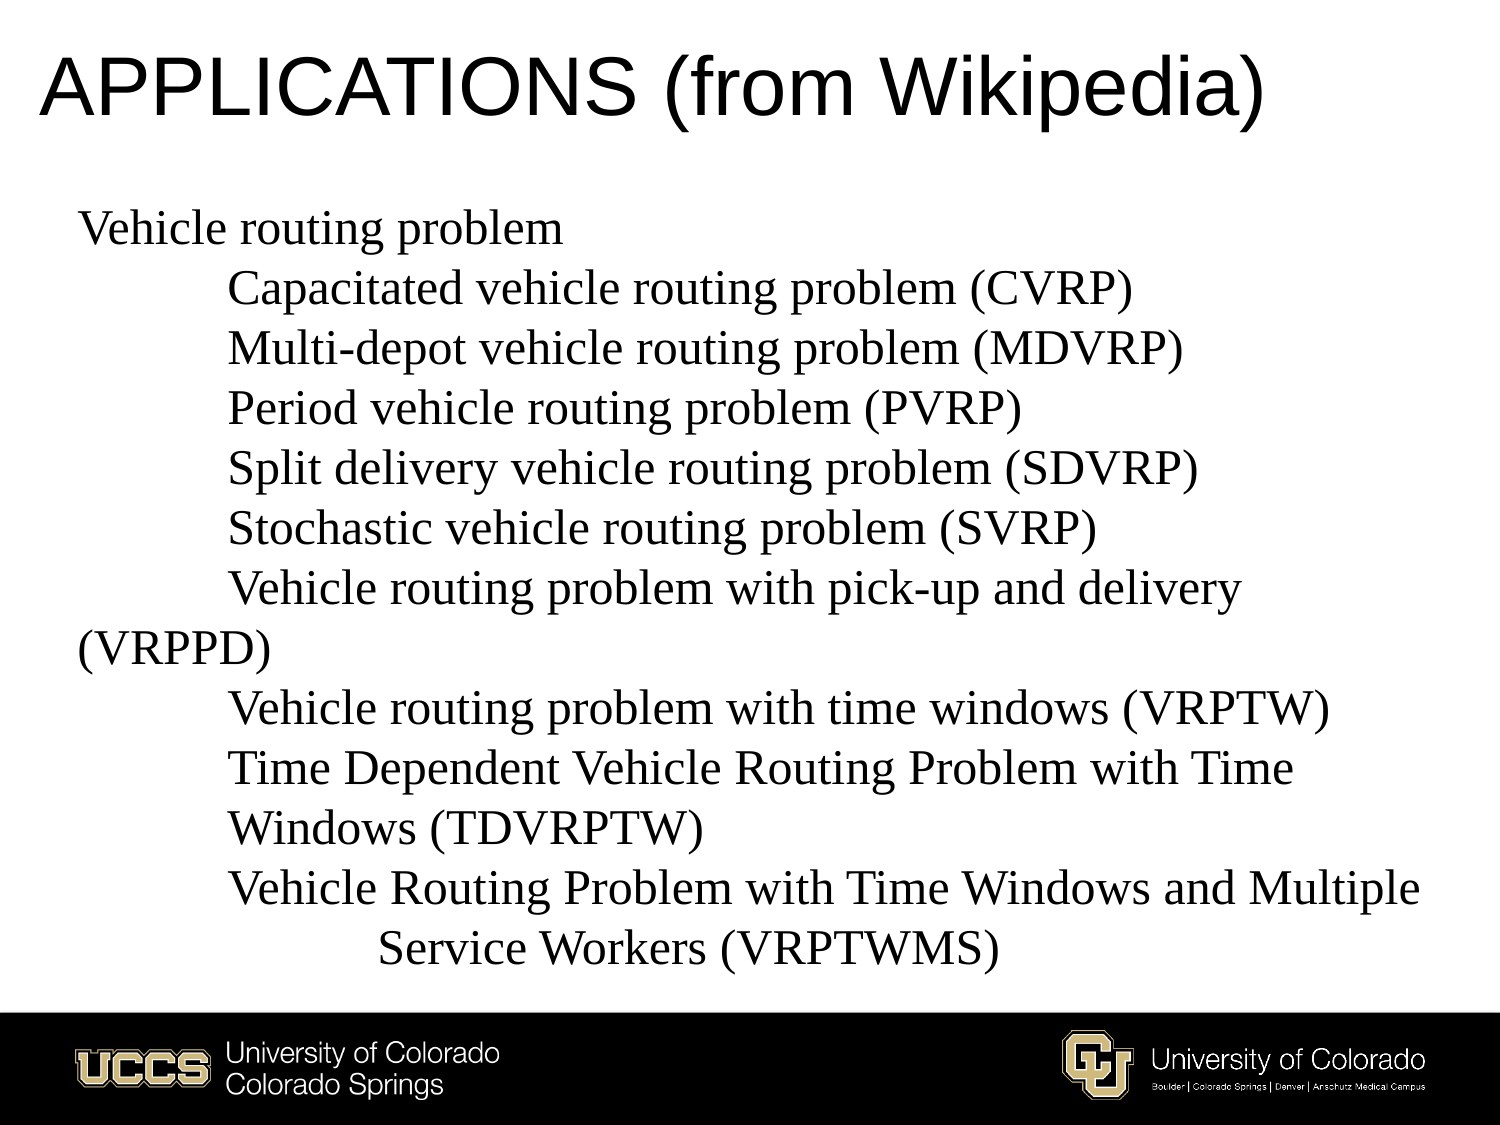

# APPLICATIONS (from Wikipedia)
Vehicle routing problem
	Capacitated vehicle routing problem (CVRP)
	Multi-depot vehicle routing problem (MDVRP)
	Period vehicle routing problem (PVRP)
	Split delivery vehicle routing problem (SDVRP)
	Stochastic vehicle routing problem (SVRP)
	Vehicle routing problem with pick-up and delivery (VRPPD)
	Vehicle routing problem with time windows (VRPTW)
	Time Dependent Vehicle Routing Problem with Time 		Windows (TDVRPTW)
	Vehicle Routing Problem with Time Windows and Multiple 		Service Workers (VRPTWMS)